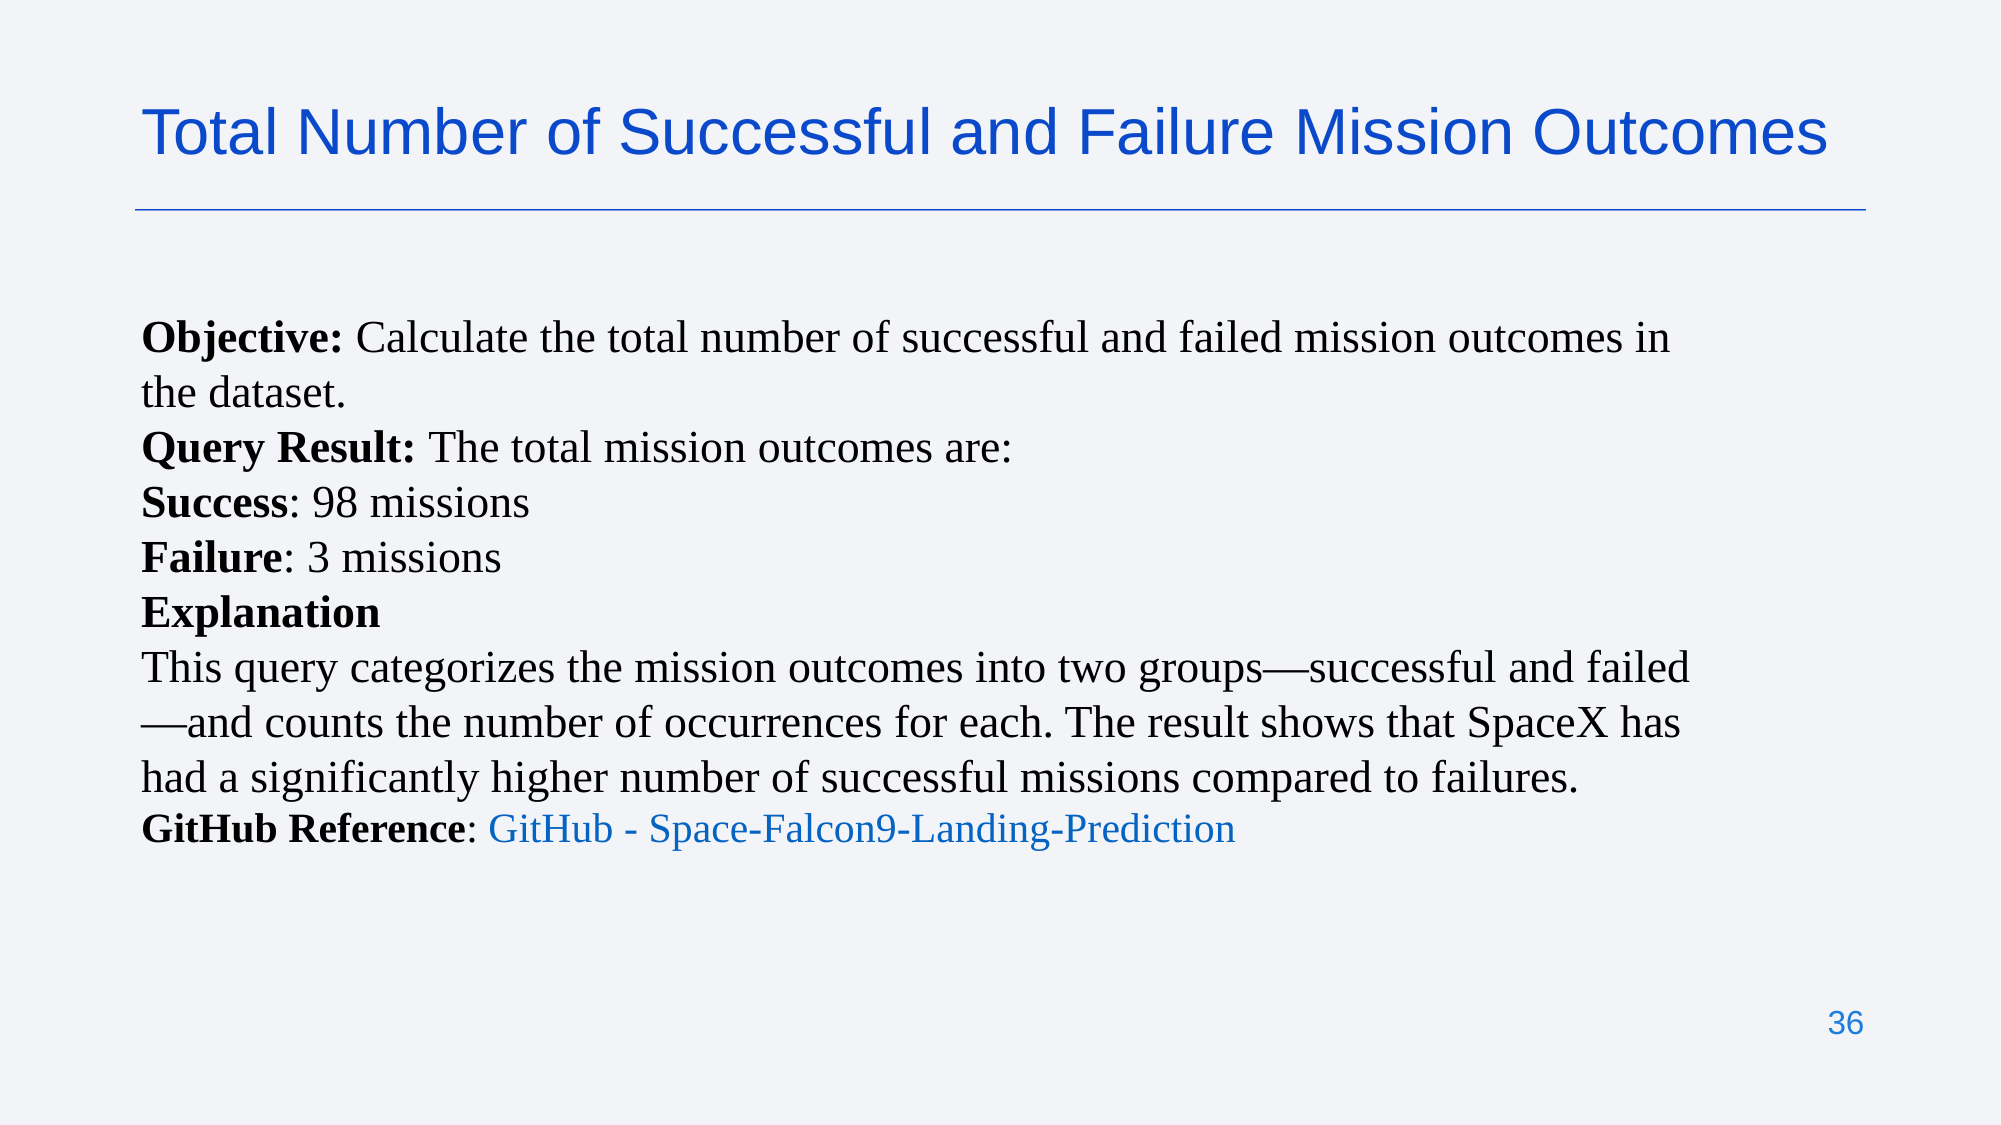

Total Number of Successful and Failure Mission Outcomes
Objective: Calculate the total number of successful and failed mission outcomes in the dataset.
Query Result: The total mission outcomes are:
Success: 98 missions
Failure: 3 missions
Explanation
This query categorizes the mission outcomes into two groups—successful and failed—and counts the number of occurrences for each. The result shows that SpaceX has had a significantly higher number of successful missions compared to failures.
GitHub Reference: GitHub - Space-Falcon9-Landing-Prediction
36